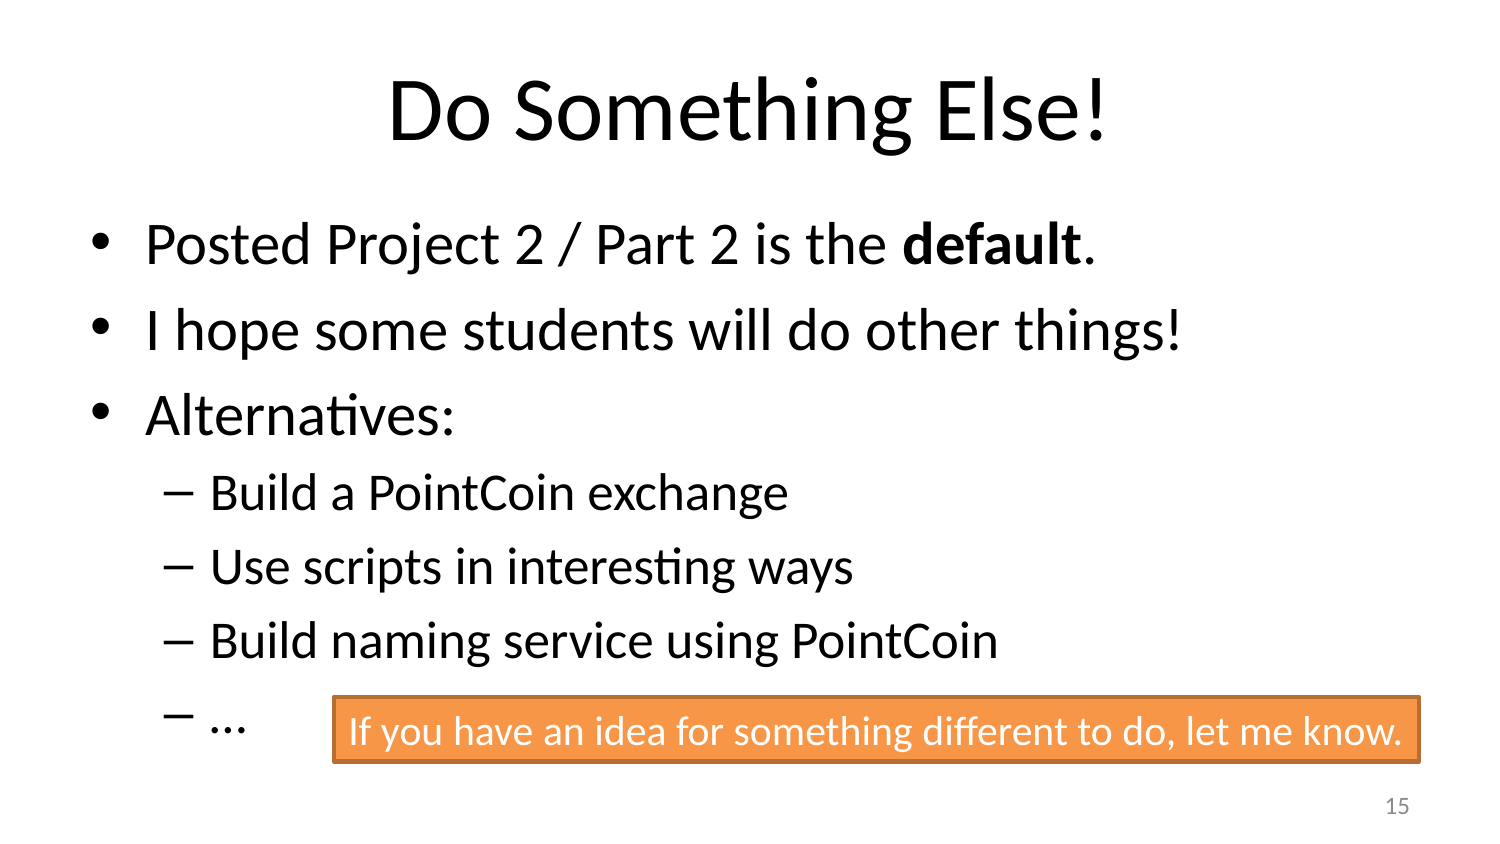

# Do Something Else!
Posted Project 2 / Part 2 is the default.
I hope some students will do other things!
Alternatives:
Build a PointCoin exchange
Use scripts in interesting ways
Build naming service using PointCoin
…
If you have an idea for something different to do, let me know.
15